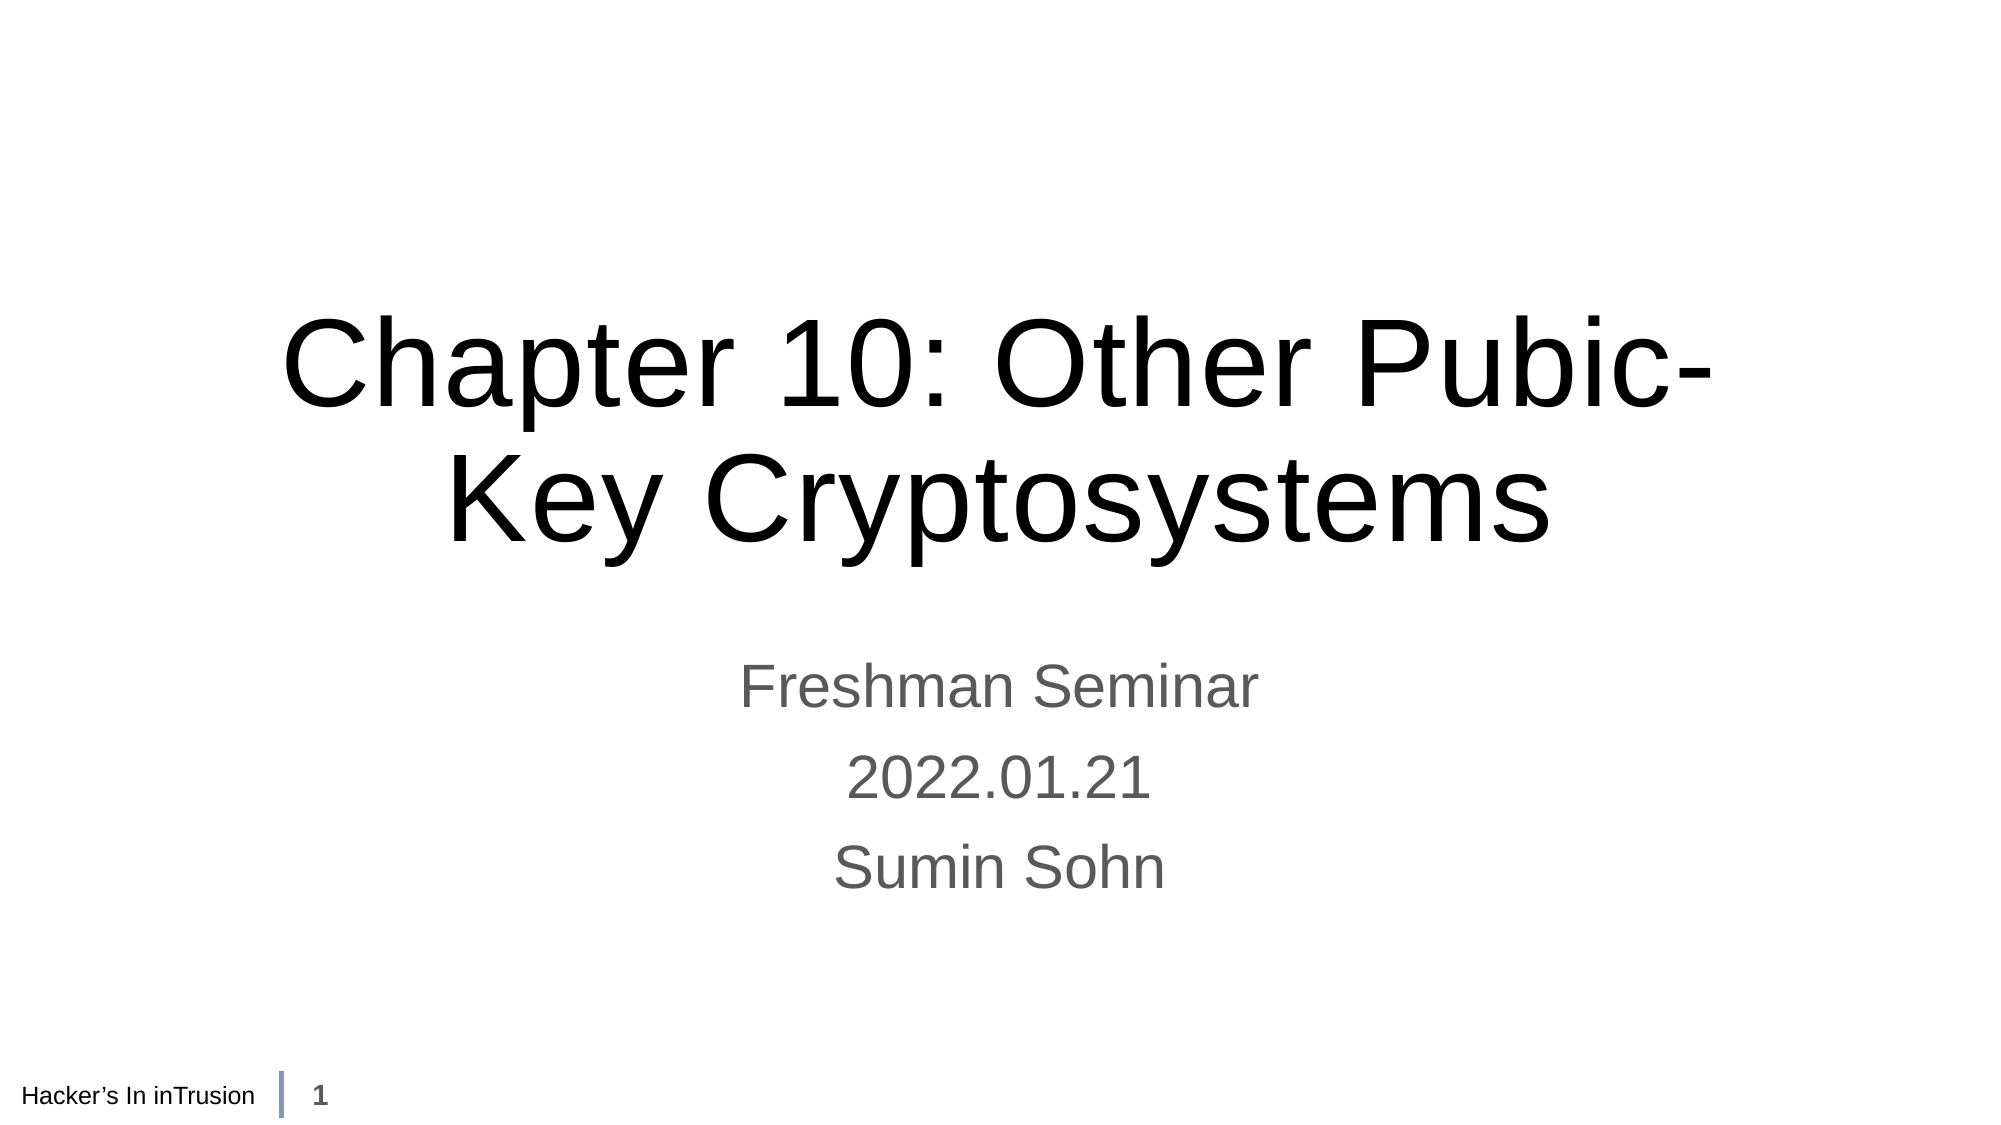

# Chapter 10: Other Pubic-Key Cryptosystems
Freshman Seminar
2022.01.21
Sumin Sohn